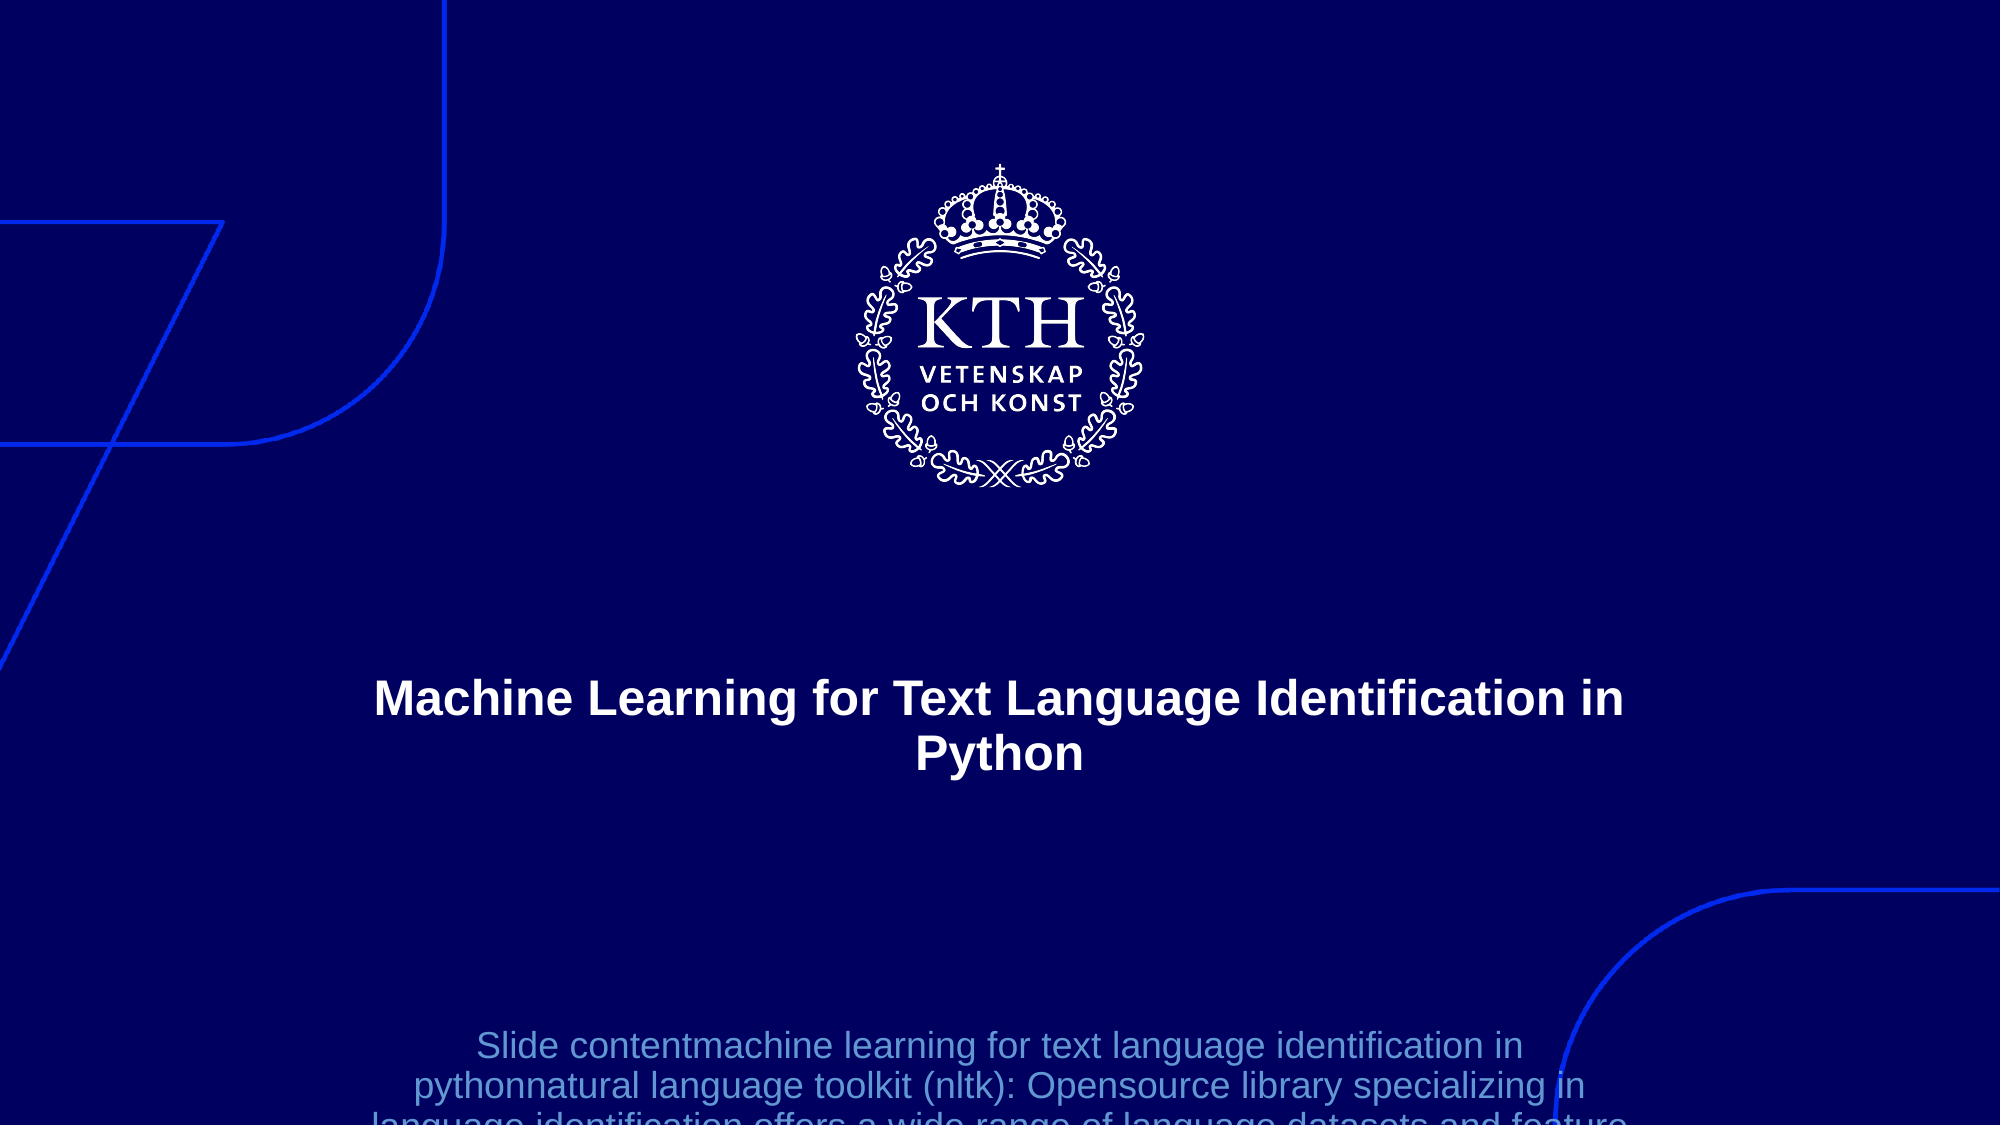

# Machine Learning for Text Language Identification in Python

Slide contentmachine learning for text language identification in pythonnatural language toolkit (nltk): Opensource library specializing in language identification offers a wide range of language datasets and feature extraction techniques